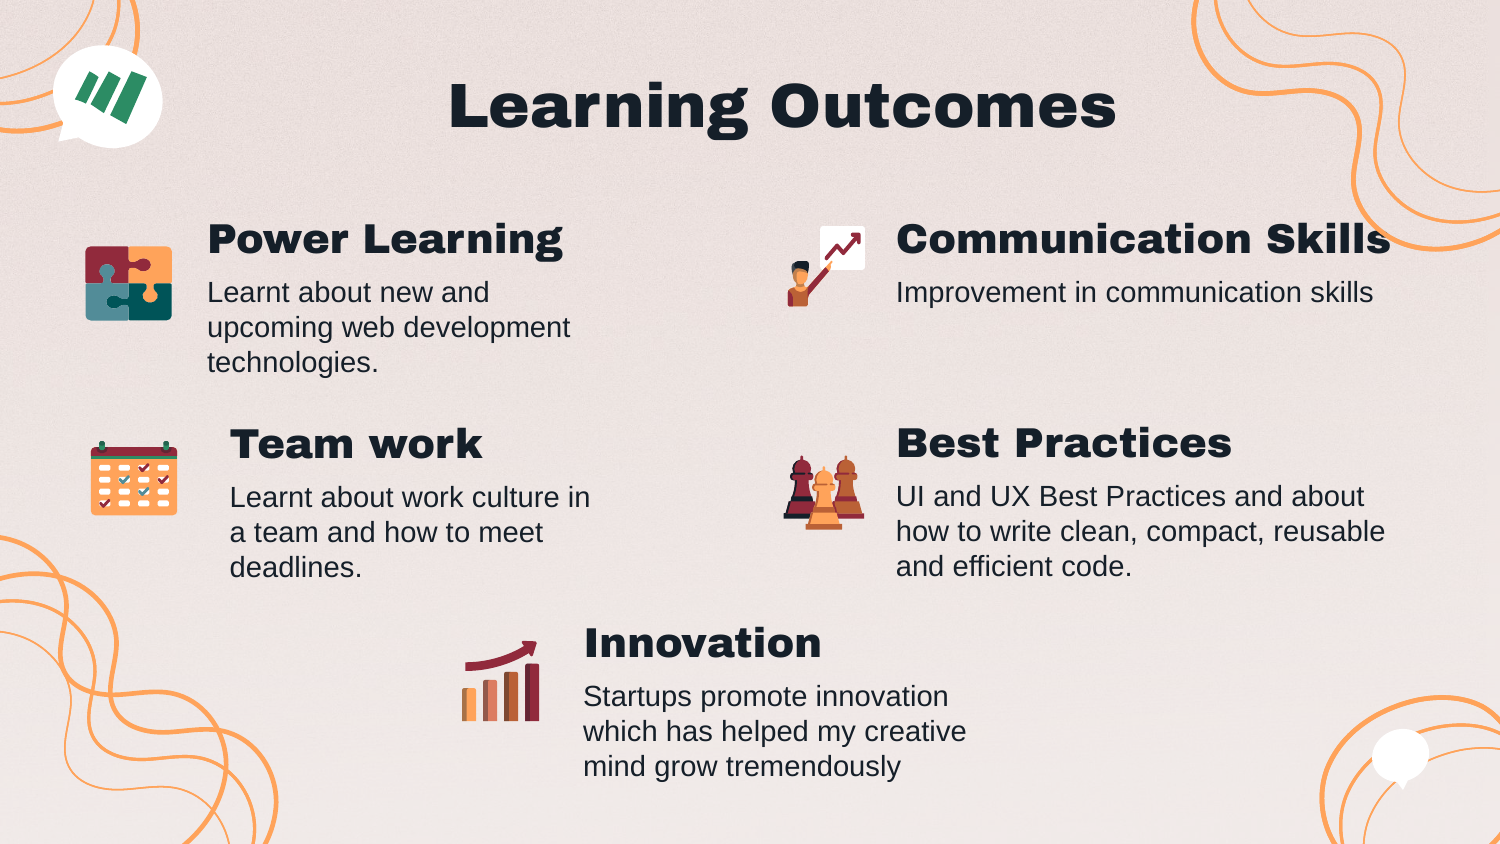

# Learning Outcomes

Power Learning
Communication Skills

Learnt about new and upcoming web development technologies.
Improvement in communication skills
Best Practices
Team work

UI and UX Best Practices and about how to write clean, compact, reusable and efficient code.
Learnt about work culture in a team and how to meet deadlines.

Innovation

Startups promote innovation which has helped my creative mind grow tremendously